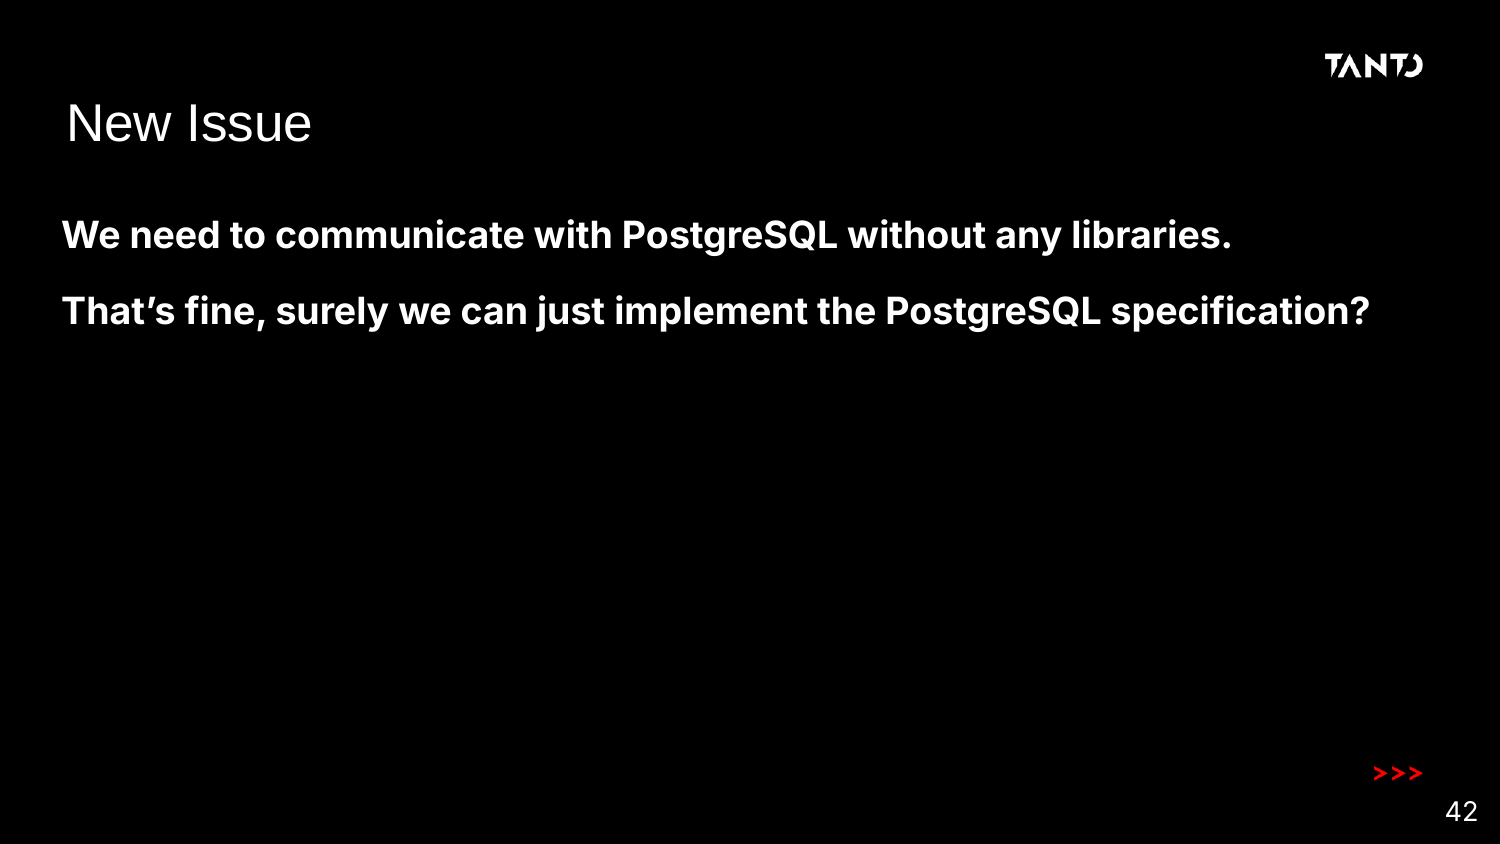

# New Issue
We need to communicate with PostgreSQL without any libraries.
That’s fine, surely we can just implement the PostgreSQL specification?
42